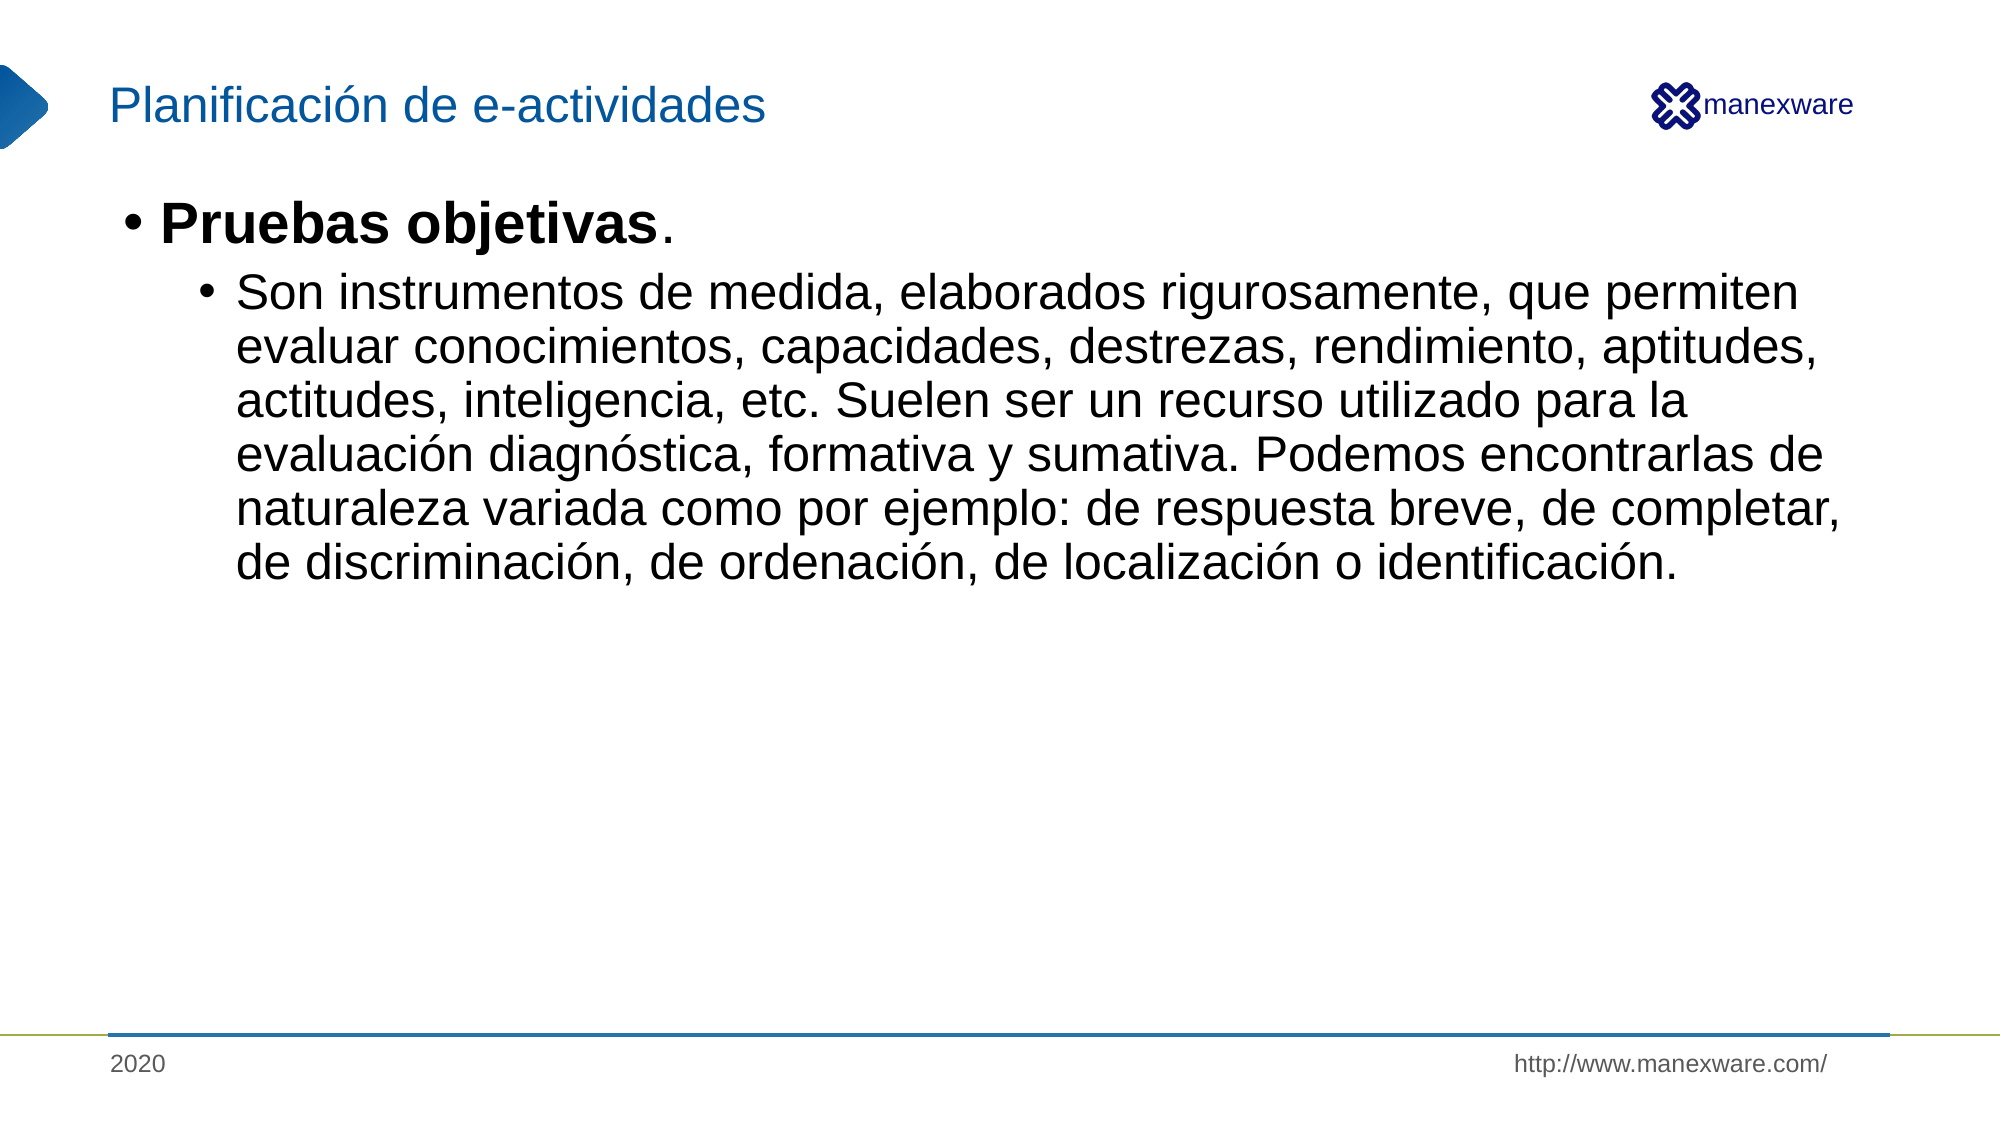

# Planificación de e-actividades
Pruebas objetivas.
Son instrumentos de medida, elaborados rigurosamente, que permiten evaluar conocimientos, capacidades, destrezas, rendimiento, aptitudes, actitudes, inteligencia, etc. Suelen ser un recurso utilizado para la evaluación diagnóstica, formativa y sumativa. Podemos encontrarlas de naturaleza variada como por ejemplo: de respuesta breve, de completar, de discriminación, de ordenación, de localización o identificación.